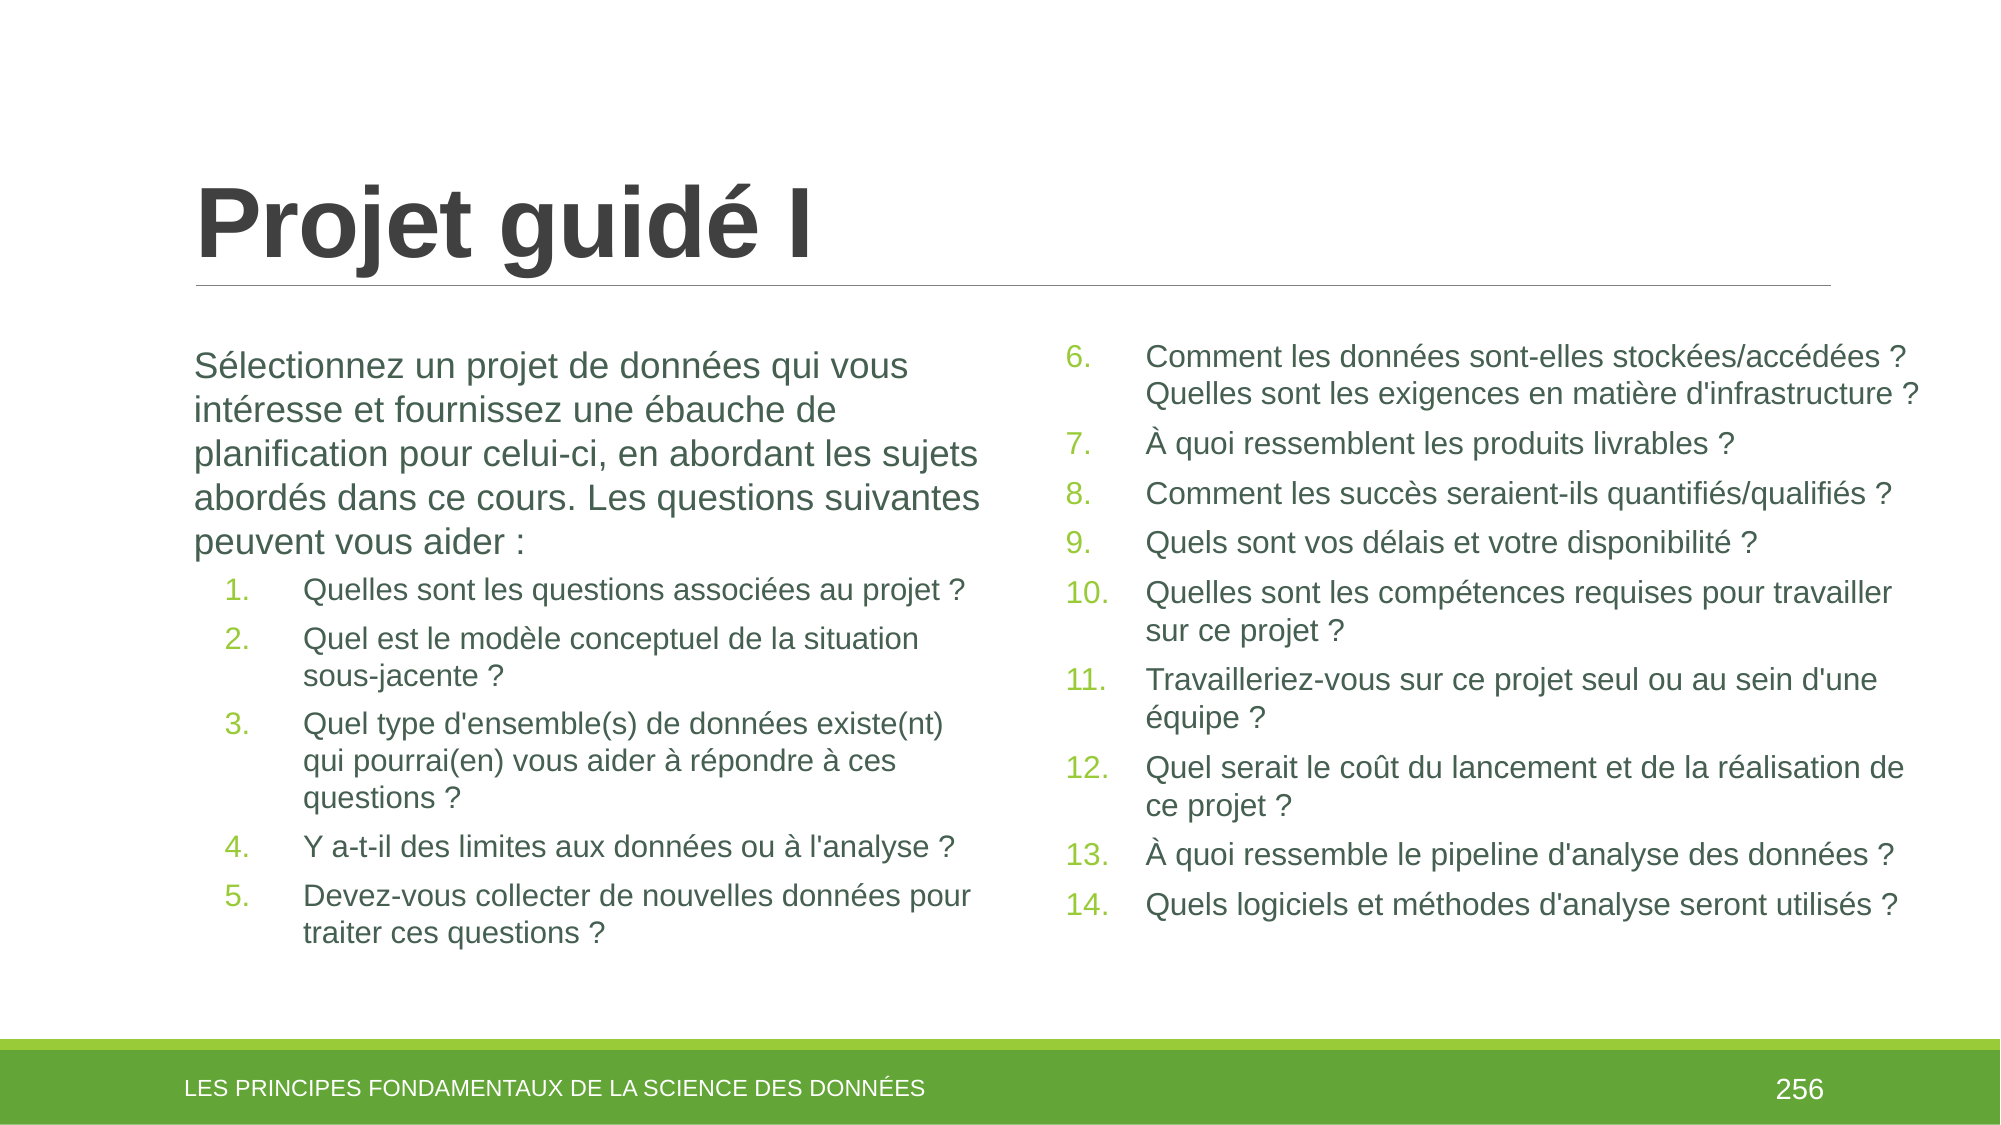

# Projet guidé I
Comment les données sont-elles stockées/accédées ? Quelles sont les exigences en matière d'infrastructure ?
À quoi ressemblent les produits livrables ?
Comment les succès seraient-ils quantifiés/qualifiés ?
Quels sont vos délais et votre disponibilité ?
Quelles sont les compétences requises pour travailler sur ce projet ?
Travailleriez-vous sur ce projet seul ou au sein d'une équipe ?
Quel serait le coût du lancement et de la réalisation de ce projet ?
À quoi ressemble le pipeline d'analyse des données ?
Quels logiciels et méthodes d'analyse seront utilisés ?
Sélectionnez un projet de données qui vous intéresse et fournissez une ébauche de planification pour celui-ci, en abordant les sujets abordés dans ce cours. Les questions suivantes peuvent vous aider :
Quelles sont les questions associées au projet ?
Quel est le modèle conceptuel de la situation sous-jacente ?
Quel type d'ensemble(s) de données existe(nt) qui pourrai(en) vous aider à répondre à ces questions ?
Y a-t-il des limites aux données ou à l'analyse ?
Devez-vous collecter de nouvelles données pour traiter ces questions ?
LES PRINCIPES FONDAMENTAUX DE LA SCIENCE DES DONNÉES
256